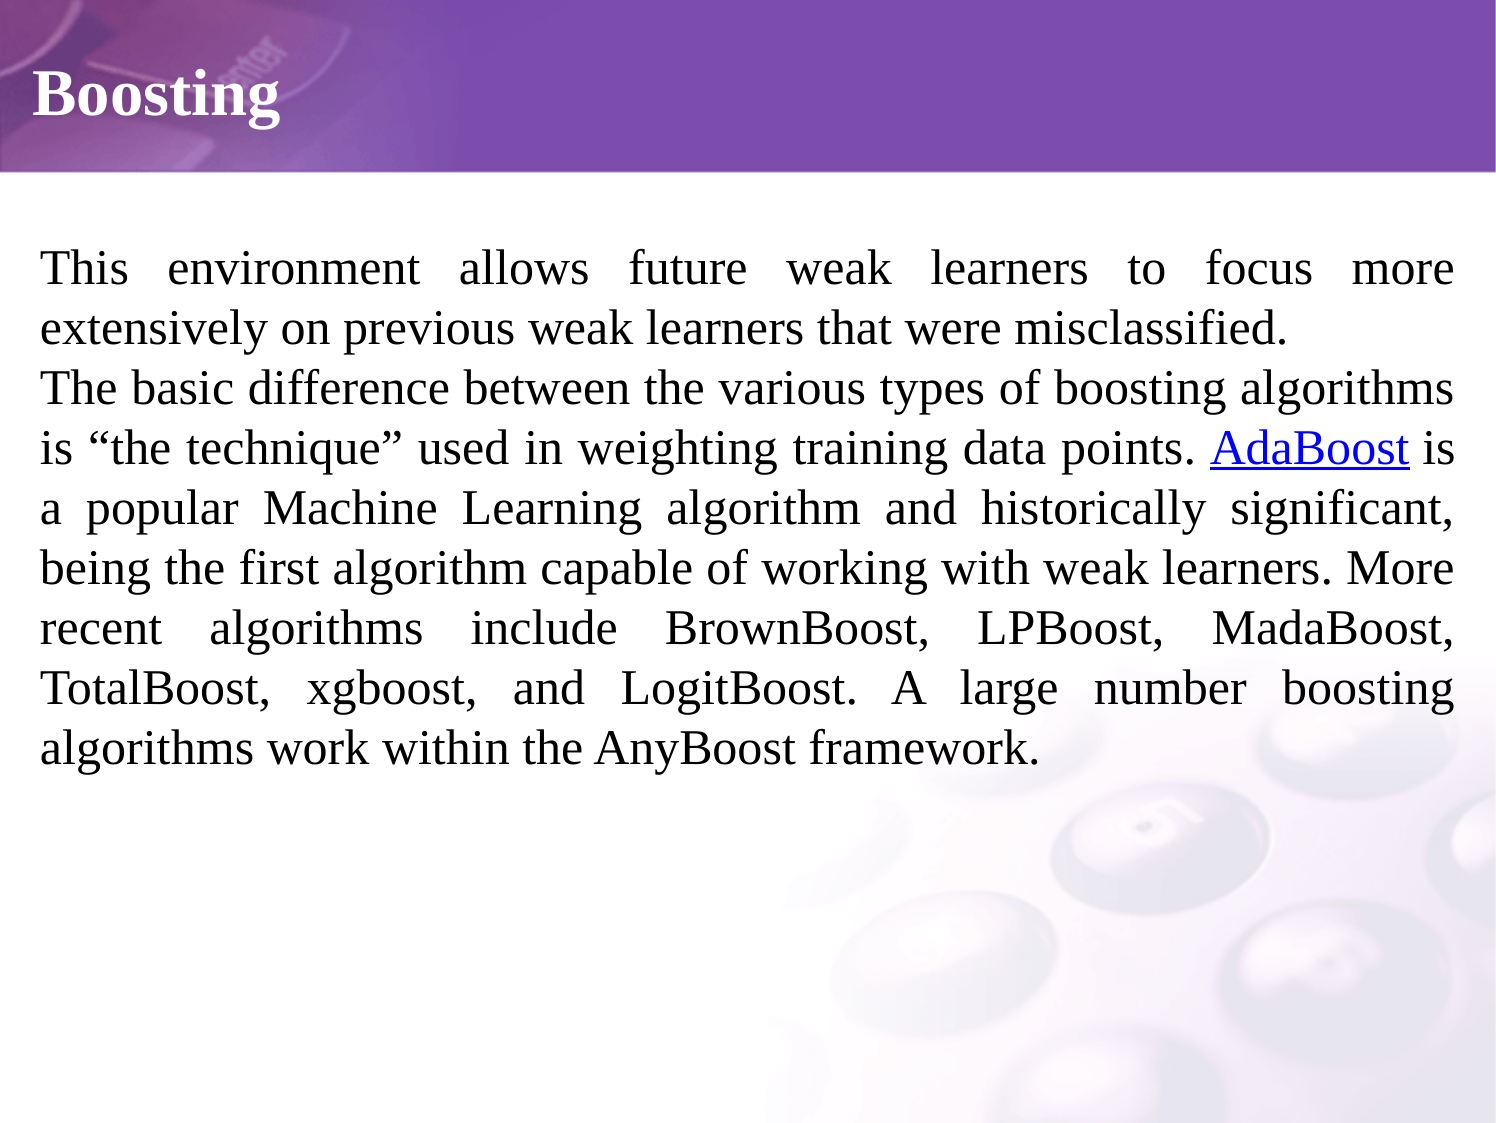

# Boosting
This environment allows future weak learners to focus more extensively on previous weak learners that were misclassified.
The basic difference between the various types of boosting algorithms is “the technique” used in weighting training data points. AdaBoost is a popular Machine Learning algorithm and historically significant, being the first algorithm capable of working with weak learners. More recent algorithms include BrownBoost, LPBoost, MadaBoost, TotalBoost, xgboost, and LogitBoost. A large number boosting algorithms work within the AnyBoost framework.